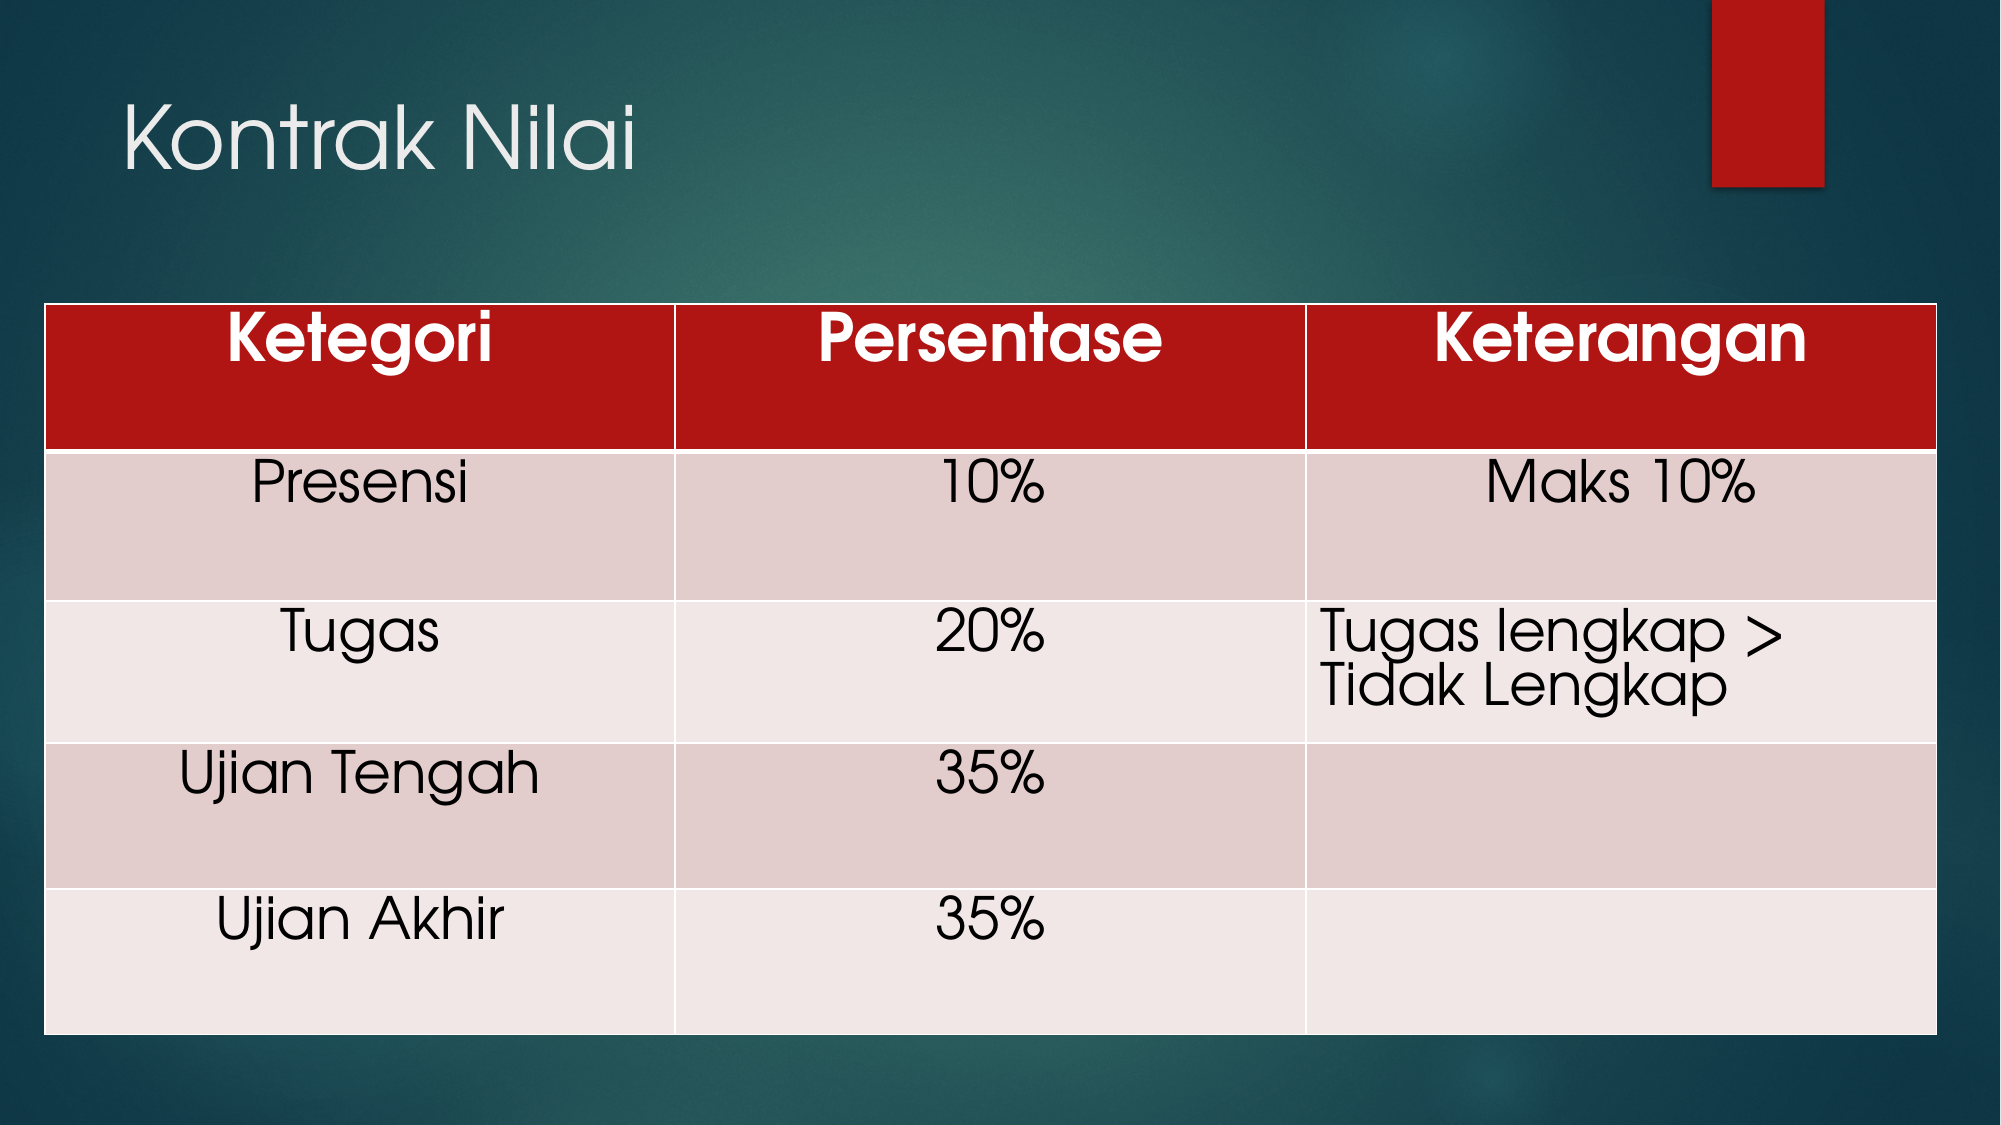

# Kontrak Nilai
| Ketegori | Persentase | Keterangan |
| --- | --- | --- |
| Presensi | 10% | Maks 10% |
| Tugas | 20% | Tugas lengkap > Tidak Lengkap |
| Ujian Tengah | 35% |  |
| Ujian Akhir | 35% |  |